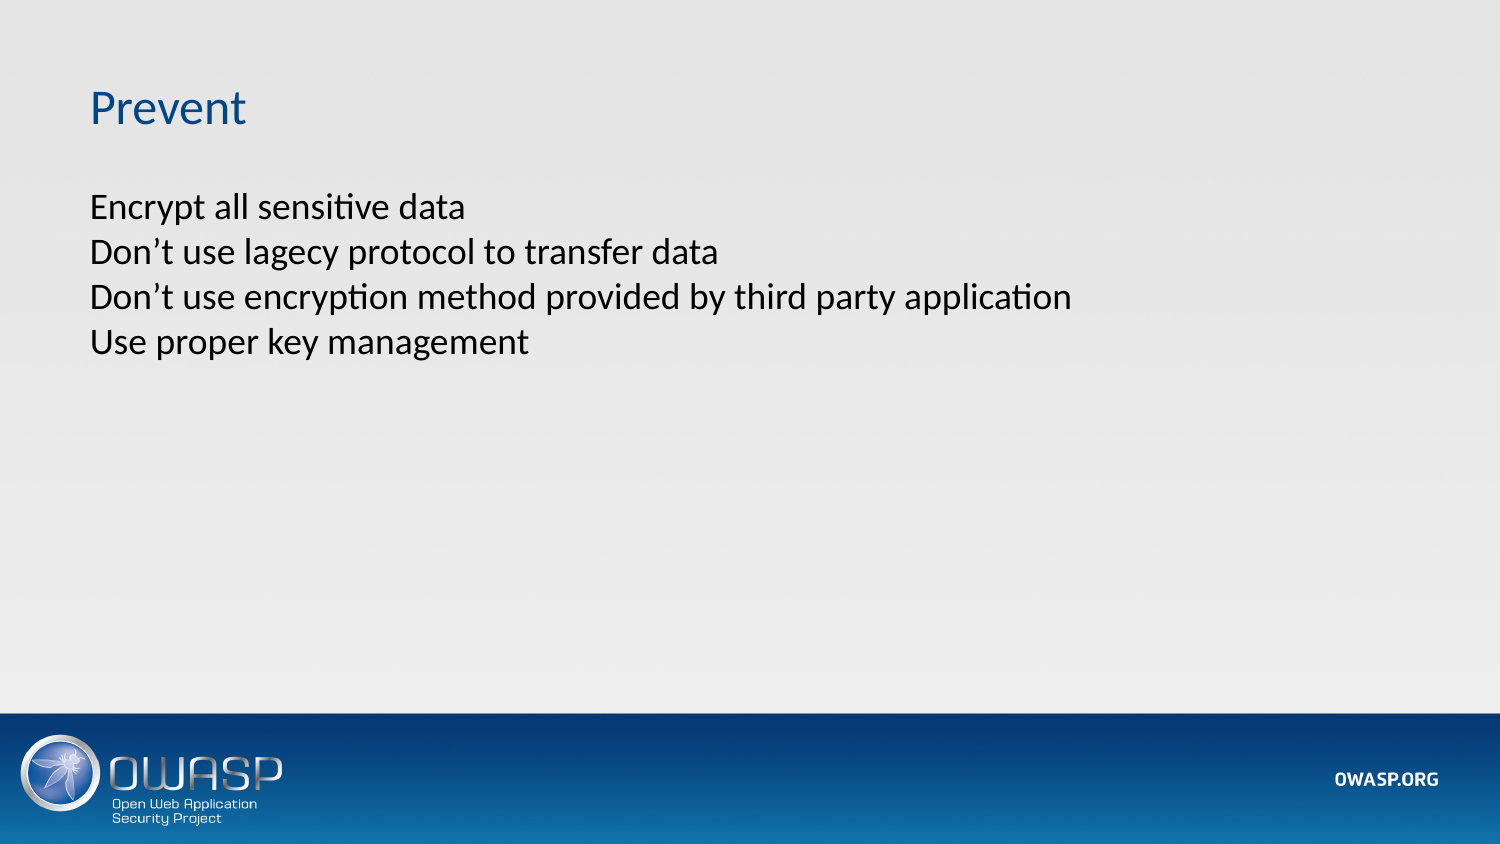

# Prevent
Encrypt all sensitive data
Don’t use lagecy protocol to transfer data
Don’t use encryption method provided by third party application
Use proper key management